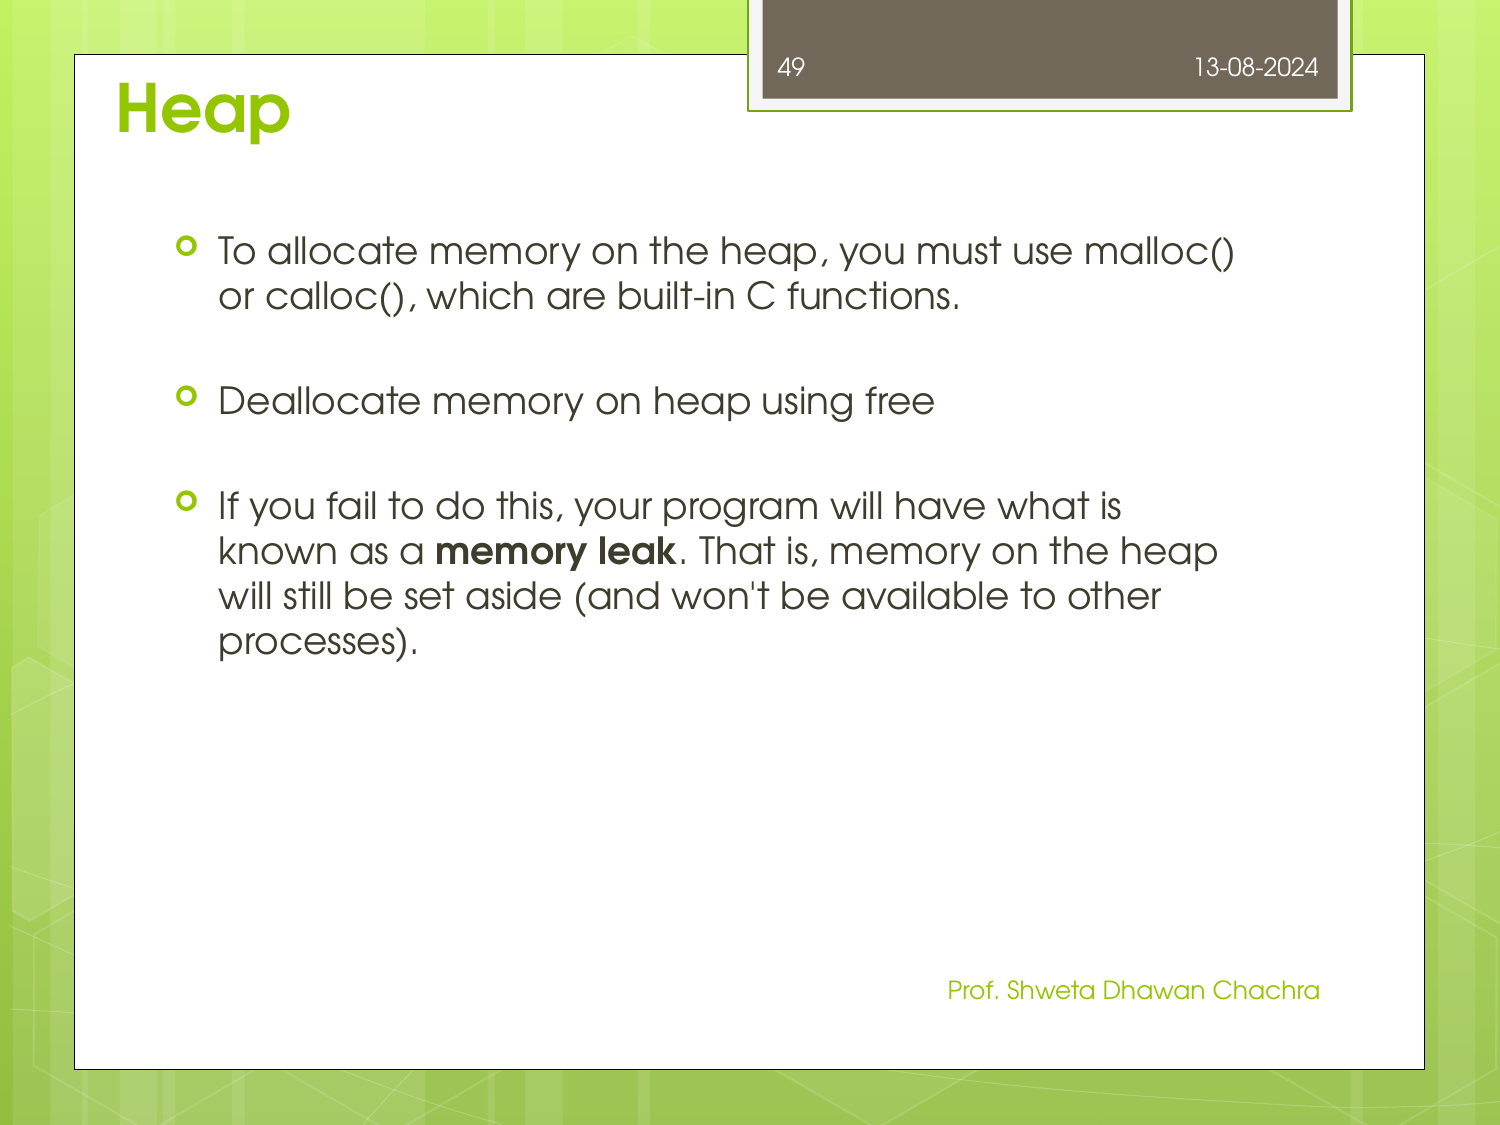

49
13-08-2024
# Heap
To allocate memory on the heap, you must use malloc() or calloc(), which are built-in C functions.

Deallocate memory on heap using free

If you fail to do this, your program will have what is known as a memory leak. That is, memory on the heap will still be set aside (and won't be available to other processes).
Prof. Shweta Dhawan Chachra